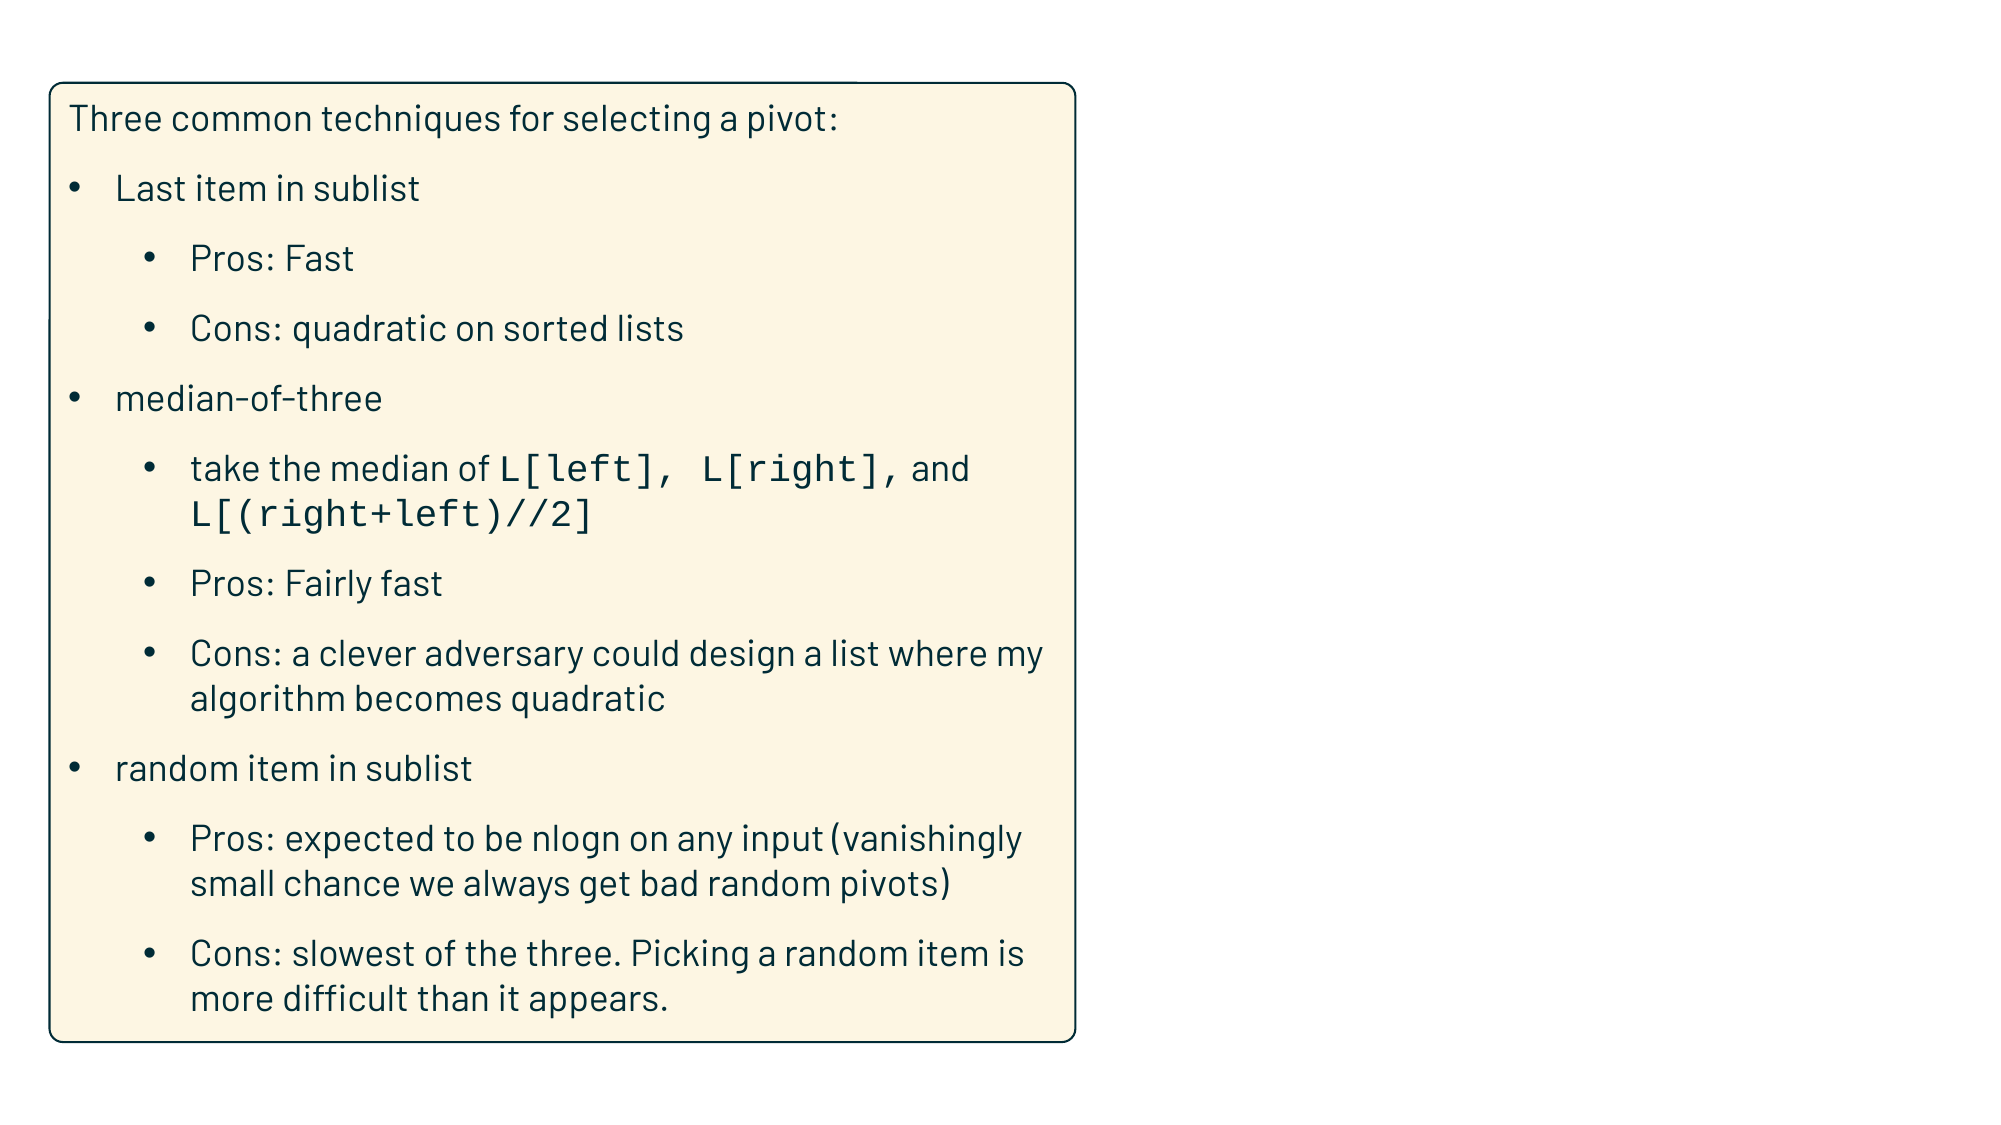

Three common techniques for selecting a pivot:
Last item in sublist
Pros: Fast
Cons: quadratic on sorted lists
median-of-three
take the median of L[left], L[right], and L[(right+left)//2]
Pros: Fairly fast
Cons: a clever adversary could design a list where my algorithm becomes quadratic
random item in sublist
Pros: expected to be nlogn on any input (vanishingly small chance we always get bad random pivots)
Cons: slowest of the three. Picking a random item is more difficult than it appears.